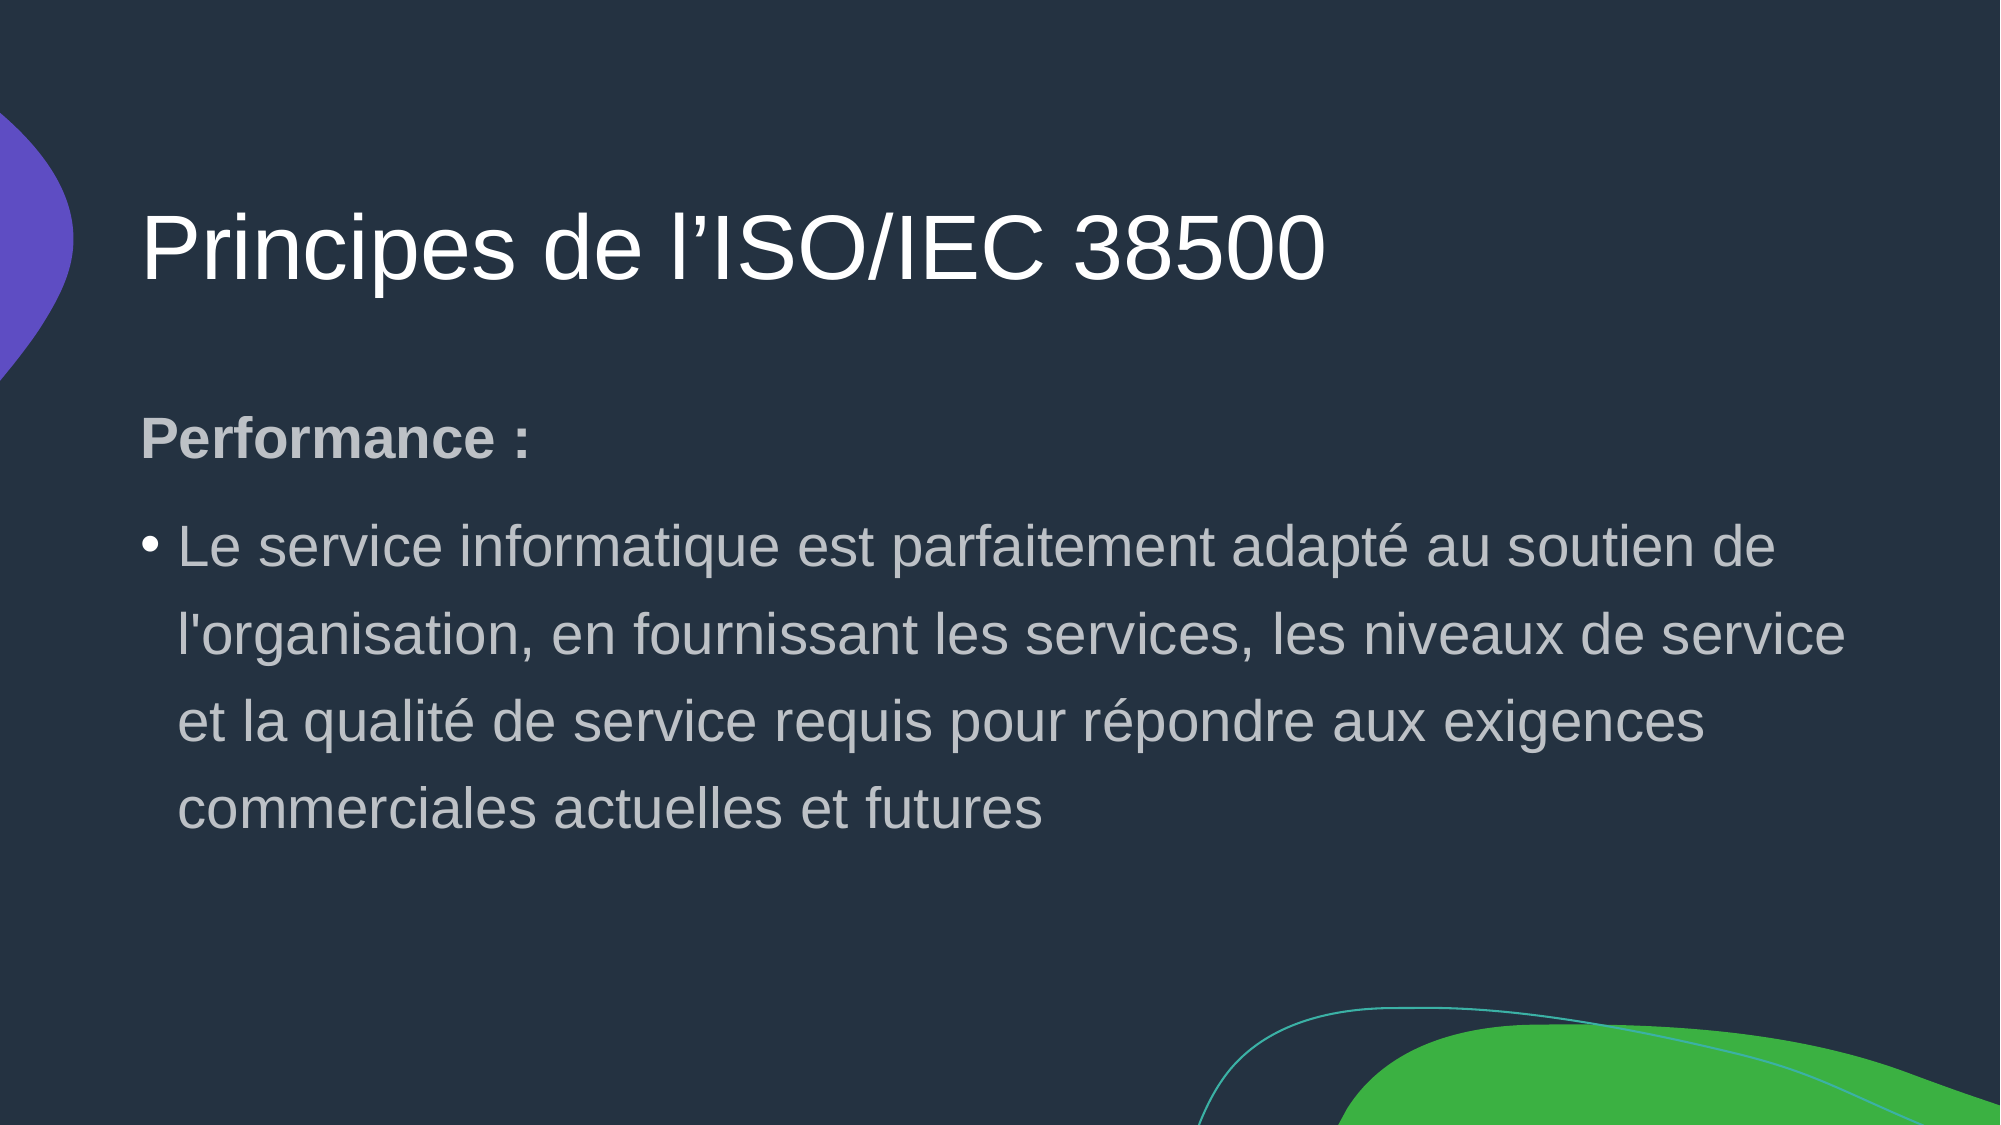

# Principes de l’ISO/IEC 38500
Performance :
Le service informatique est parfaitement adapté au soutien de l'organisation, en fournissant les services, les niveaux de service et la qualité de service requis pour répondre aux exigences commerciales actuelles et futures